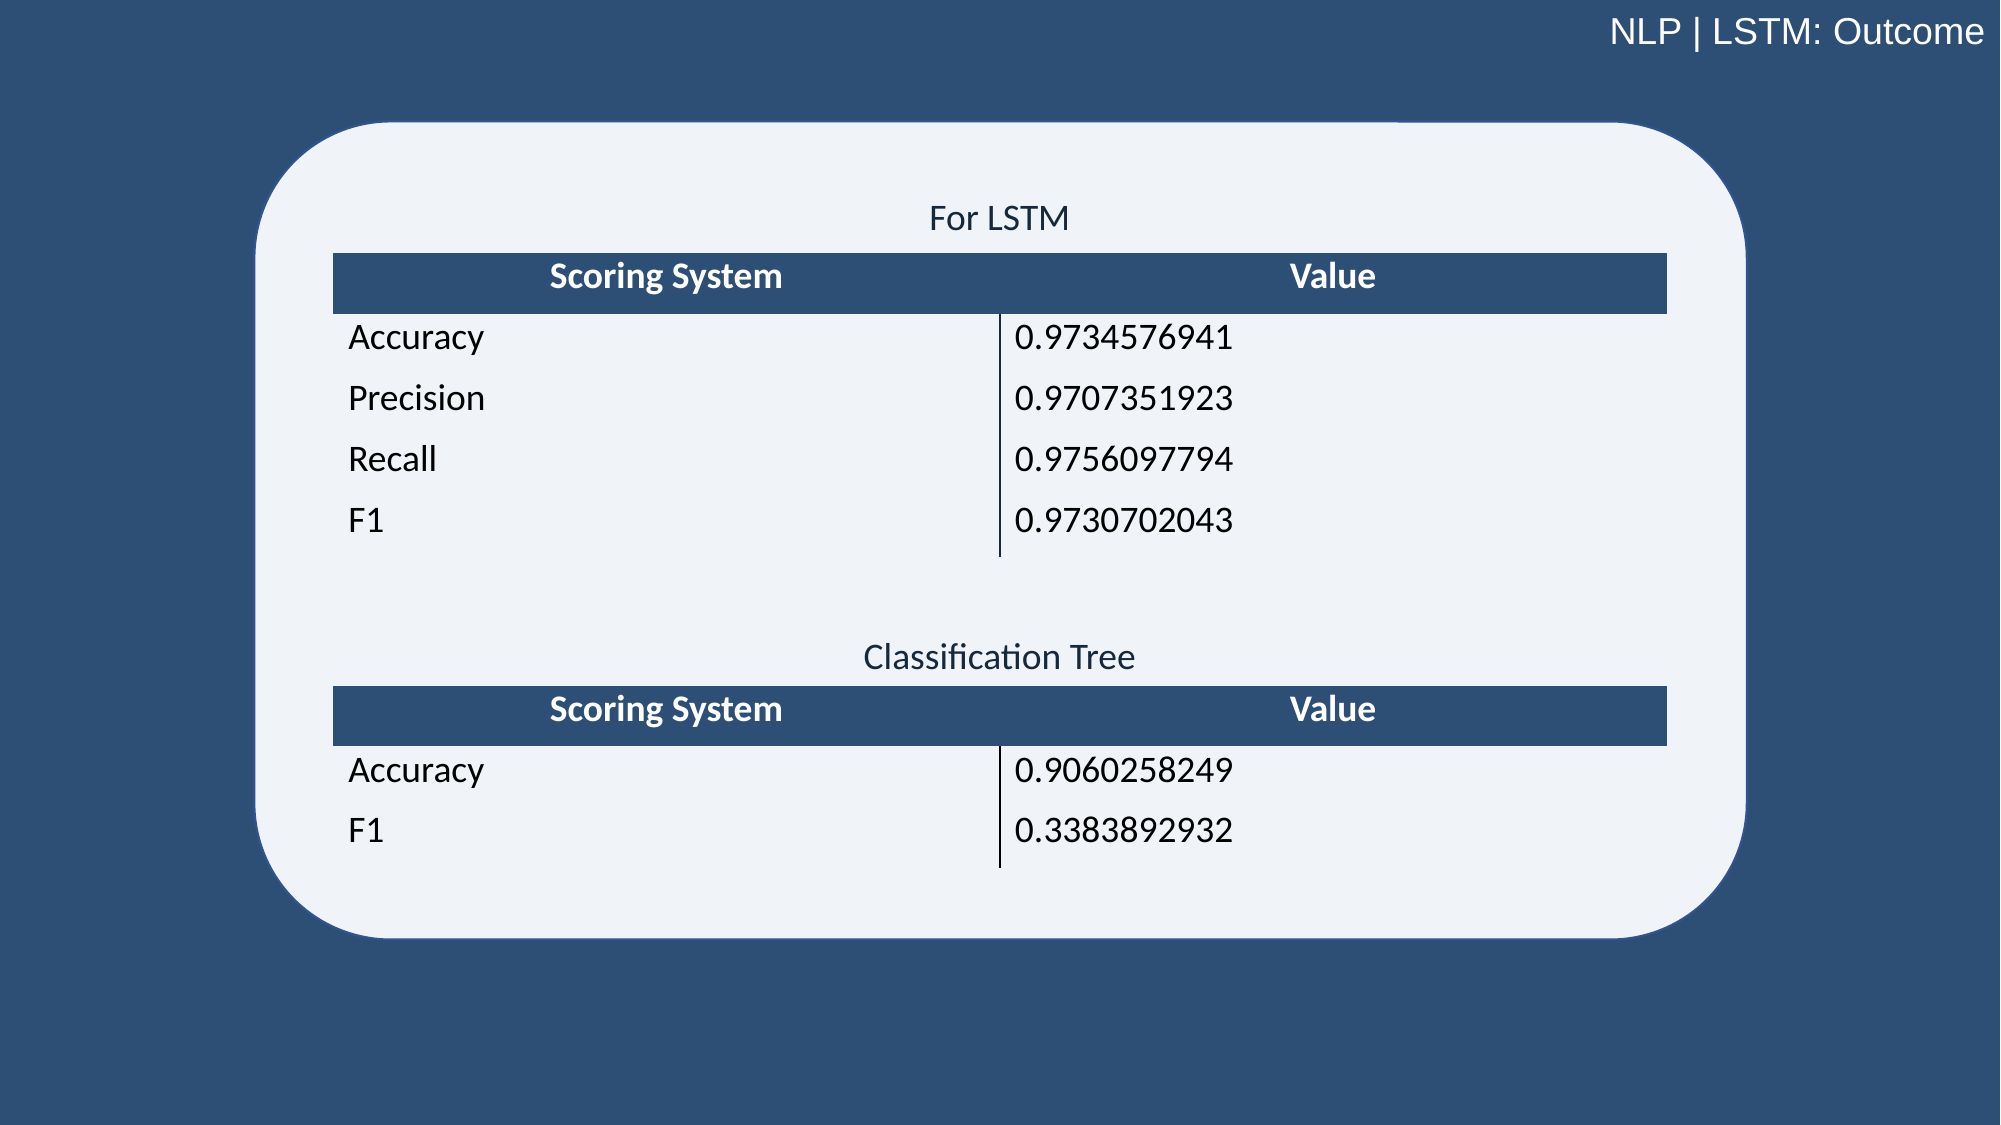

NLP | LSTM: Outcome

For LSTM
| Scoring System | Value |
| --- | --- |
| Accuracy | 0.9734576941 |
| Precision | 0.9707351923 |
| Recall | 0.9756097794 |
| F1 | 0.9730702043 |
Classification Tree
| Scoring System | Value |
| --- | --- |
| Accuracy | 0.9060258249 |
| F1 | 0.3383892932 |